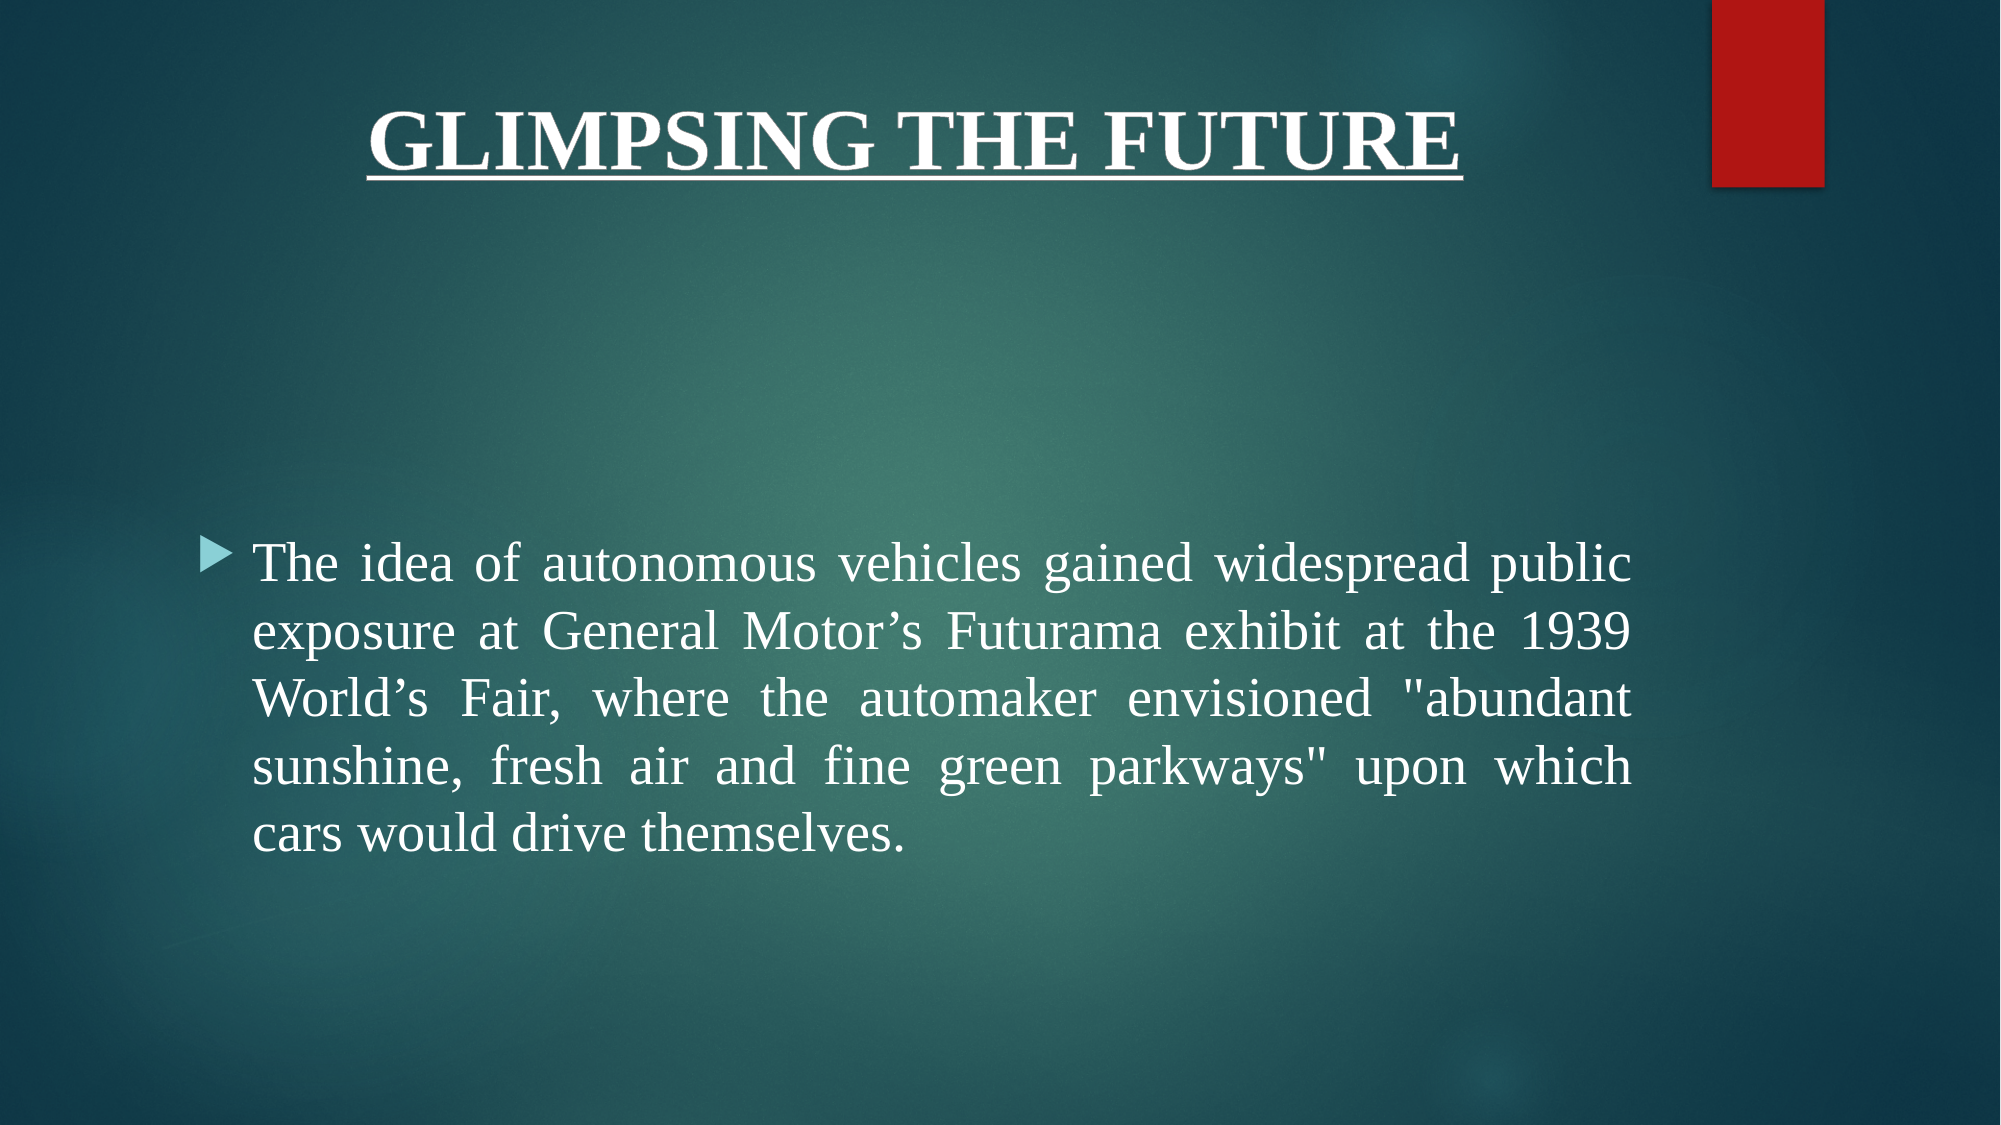

# GLIMPSING THE FUTURE
The idea of autonomous vehicles gained widespread public exposure at General Motor’s Futurama exhibit at the 1939 World’s Fair, where the automaker envisioned "abundant sunshine, fresh air and fine green parkways" upon which cars would drive themselves.